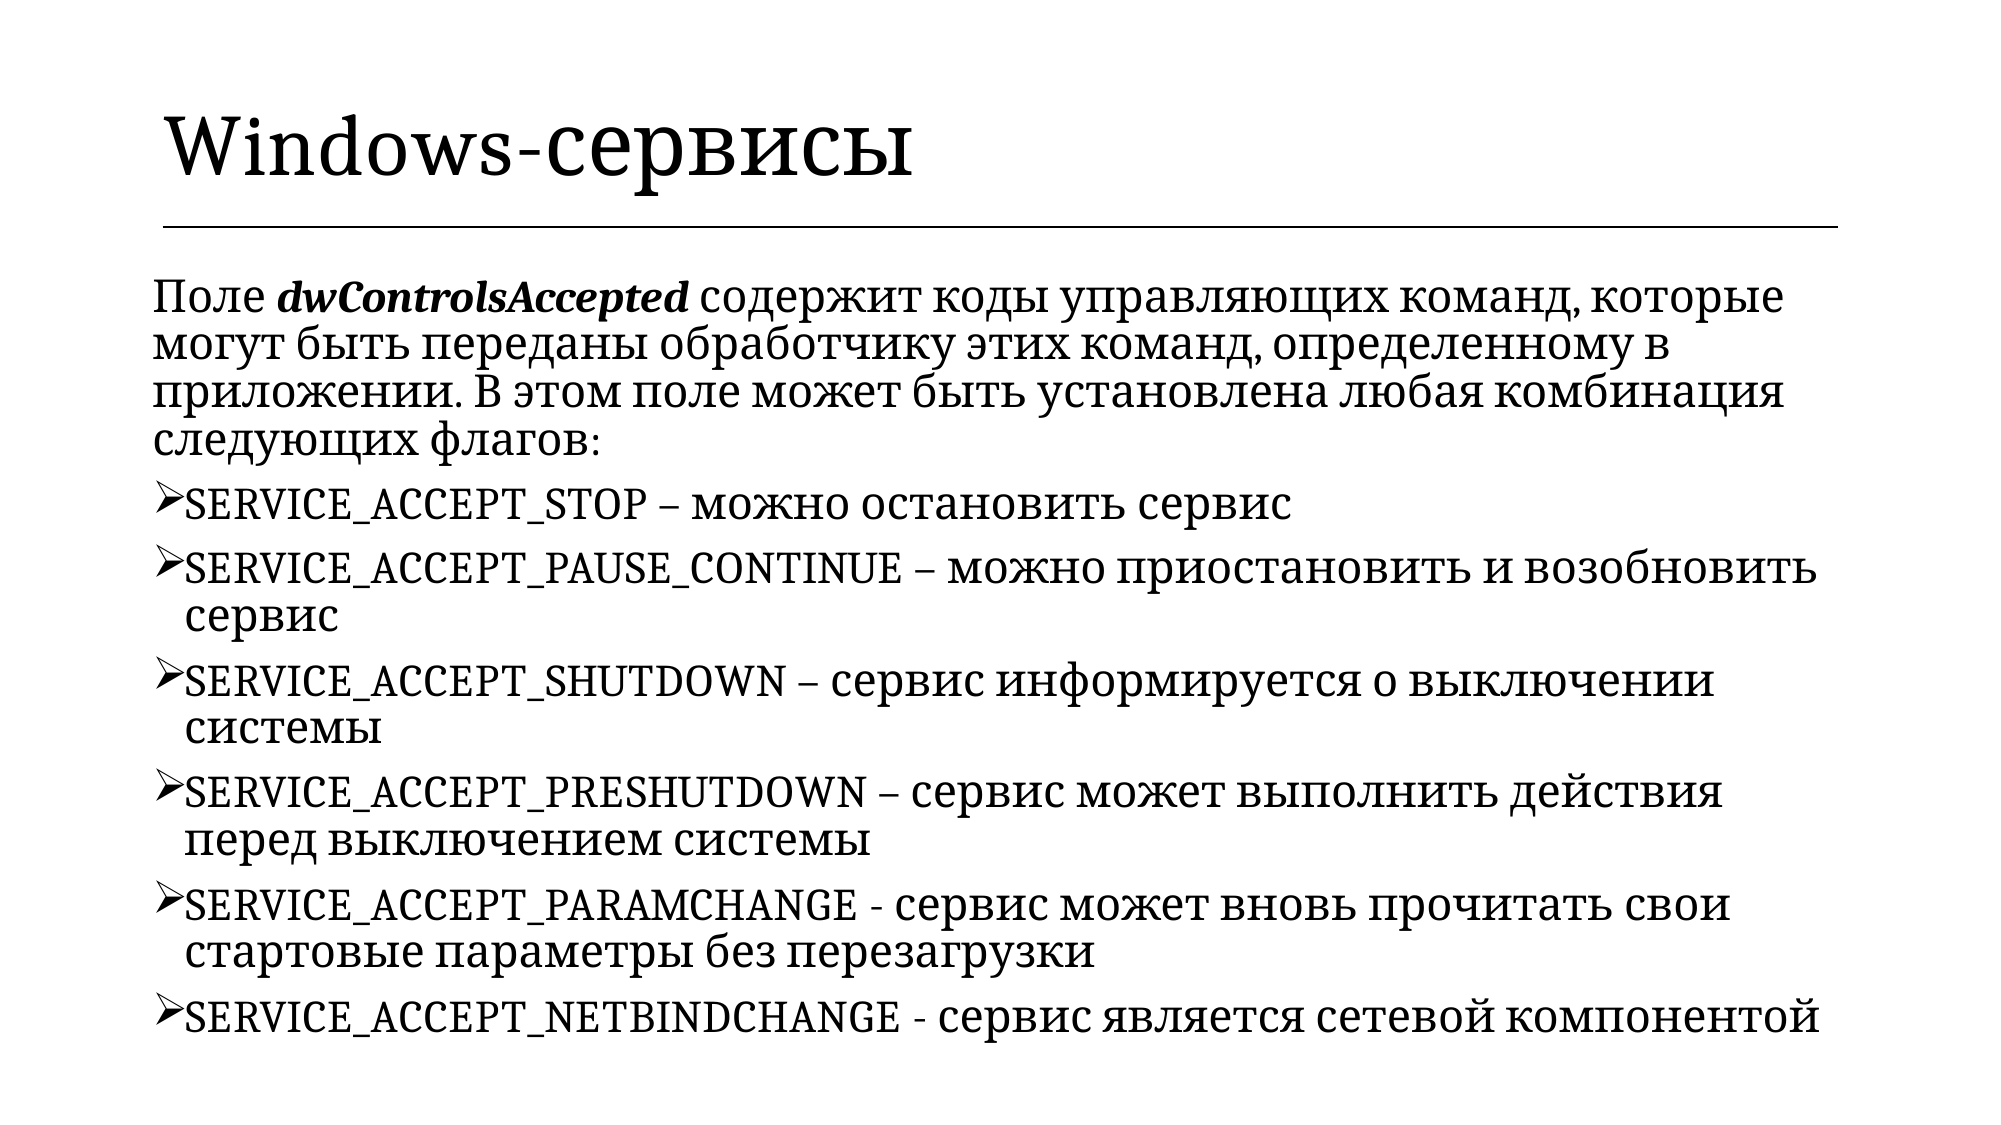

| Windows-сервисы |
| --- |
Поле dwControlsAccepted содержит коды управляющих команд, которые могут быть переданы обработчику этих команд, определенному в приложении. В этом поле может быть установлена любая комбинация следующих флагов:
SERVICE_ACCEPT_STOP – можно остановить сервис
SERVICE_ACCEPT_PAUSE_CONTINUE – можно приостановить и возобновить сервис
SERVICE_ACCEPT_SHUTDOWN – сервис информируется о выключении системы
SERVICE_ACCEPT_PRESHUTDOWN – сервис может выполнить действия перед выключением системы
SERVICE_ACCEPT_PARAMCHANGE - сервис может вновь прочитать свои стартовые параметры без перезагрузки
SERVICE_ACCEPT_NETBINDCHANGE - сервис является сетевой компонентой